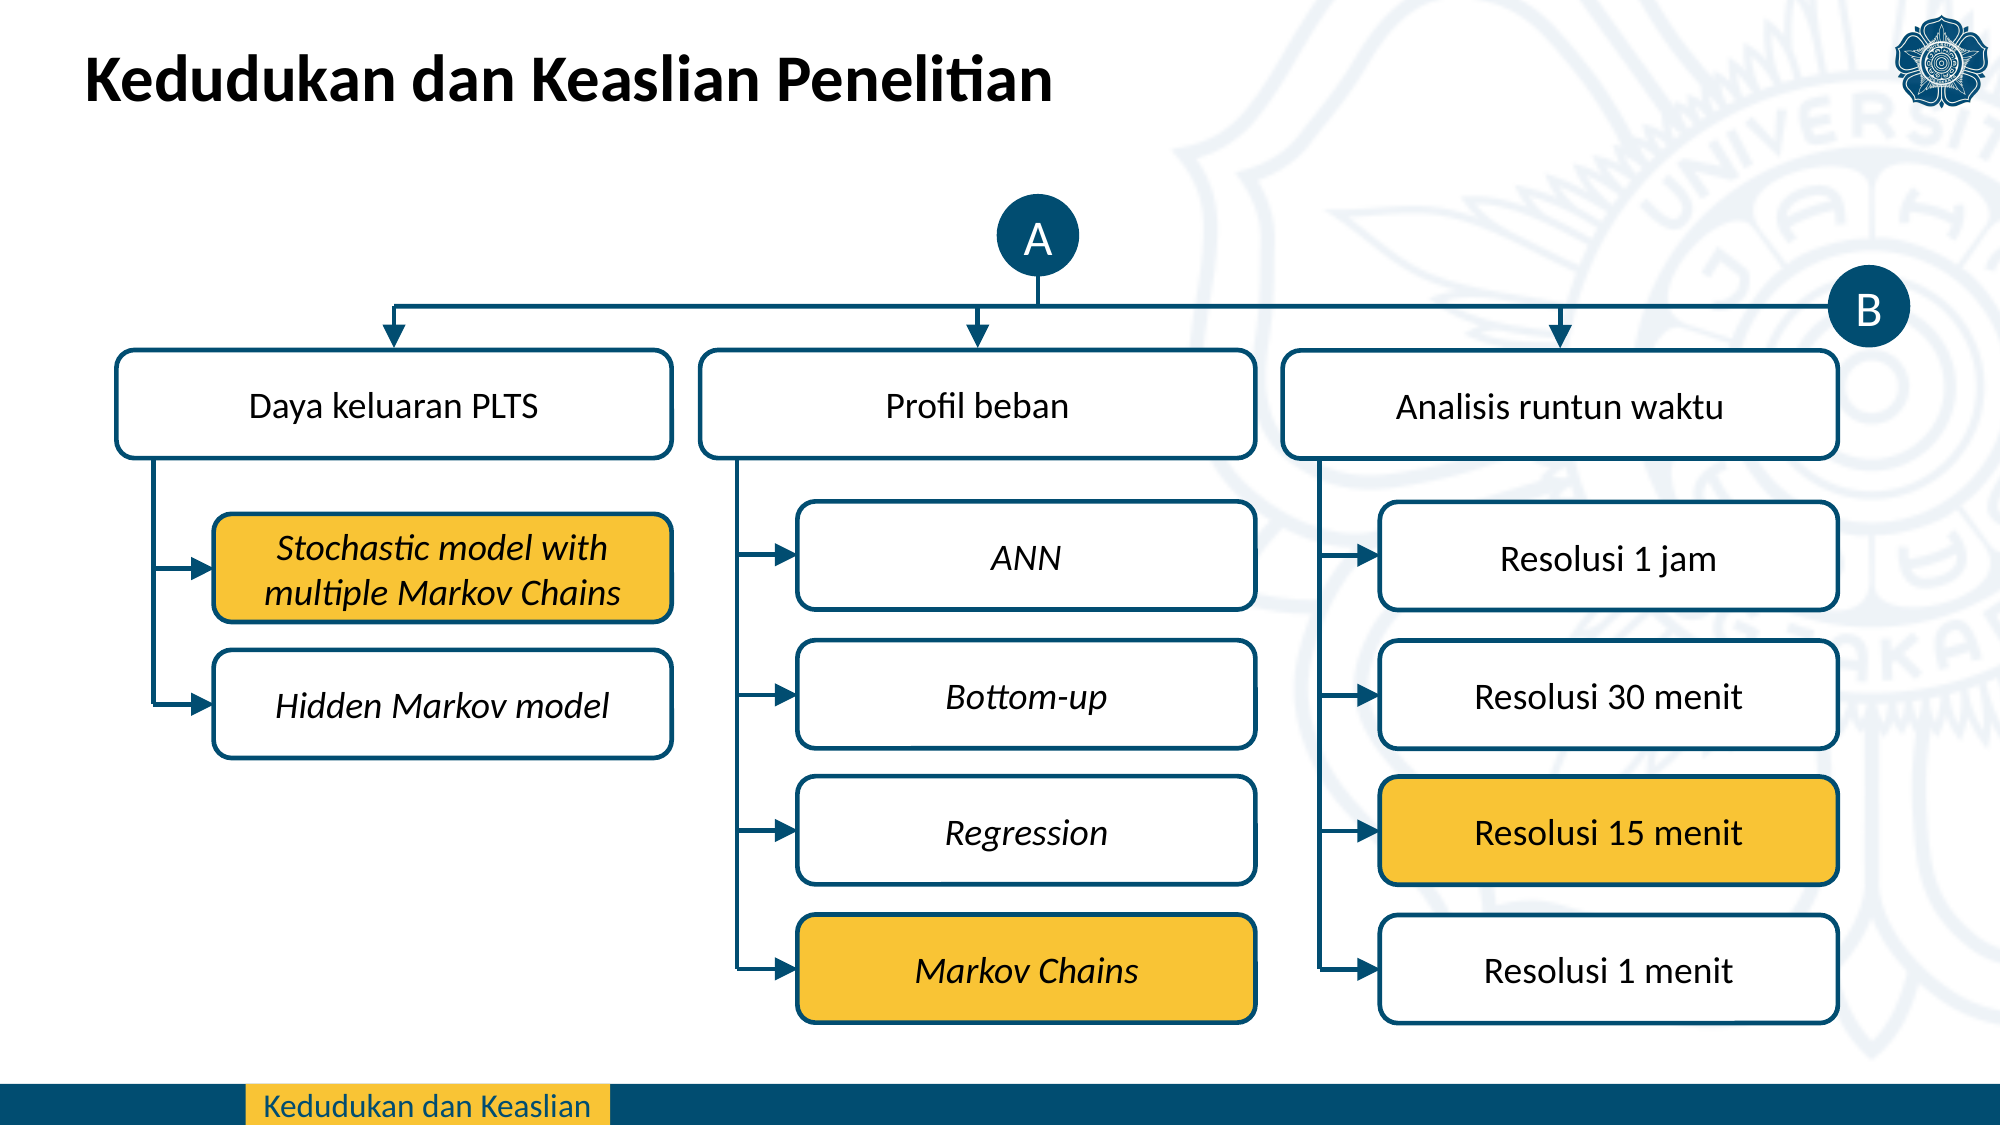

# Kedudukan dan Keaslian Penelitian
A
B
Daya keluaran PLTS
Profil beban
Analisis runtun waktu
ANN
Resolusi 1 jam
Stochastic model with multiple Markov Chains
Bottom-up
Resolusi 30 menit
Hidden Markov model
Regression
Resolusi 15 menit
Markov Chains
Resolusi 1 menit
Kedudukan dan Keaslian